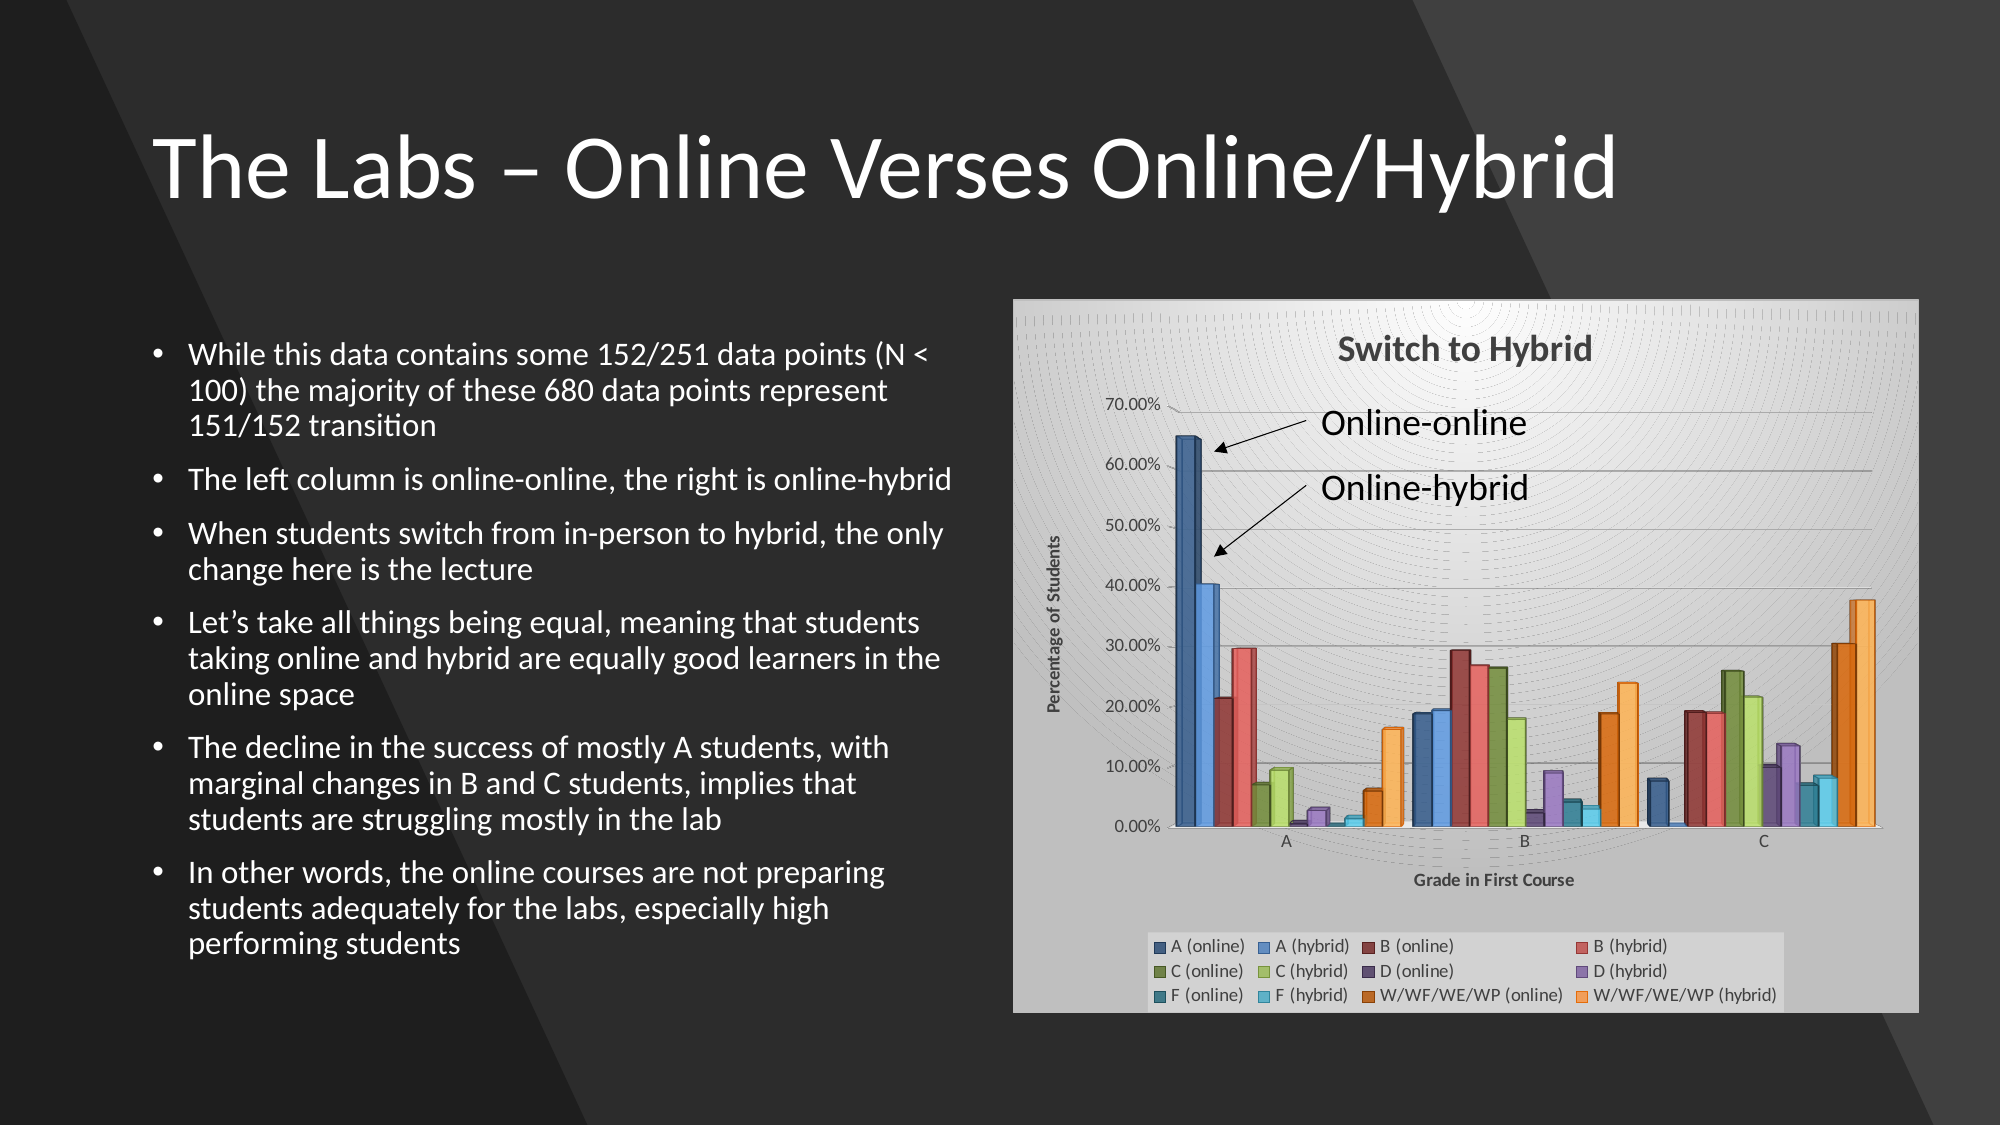

# The Labs – Online Verses Online/Hybrid

[unsupported chart]

While this data contains some 152/251 data points (N < 100) the majority of these 680 data points represent 151/152 transition
The left column is online-online, the right is online-hybrid
When students switch from in-person to hybrid, the only change here is the lecture
Let’s take all things being equal, meaning that students taking online and hybrid are equally good learners in the online space
The decline in the success of mostly A students, with marginal changes in B and C students, implies that students are struggling mostly in the lab
In other words, the online courses are not preparing students adequately for the labs, especially high performing students

Online-online
Online-hybrid